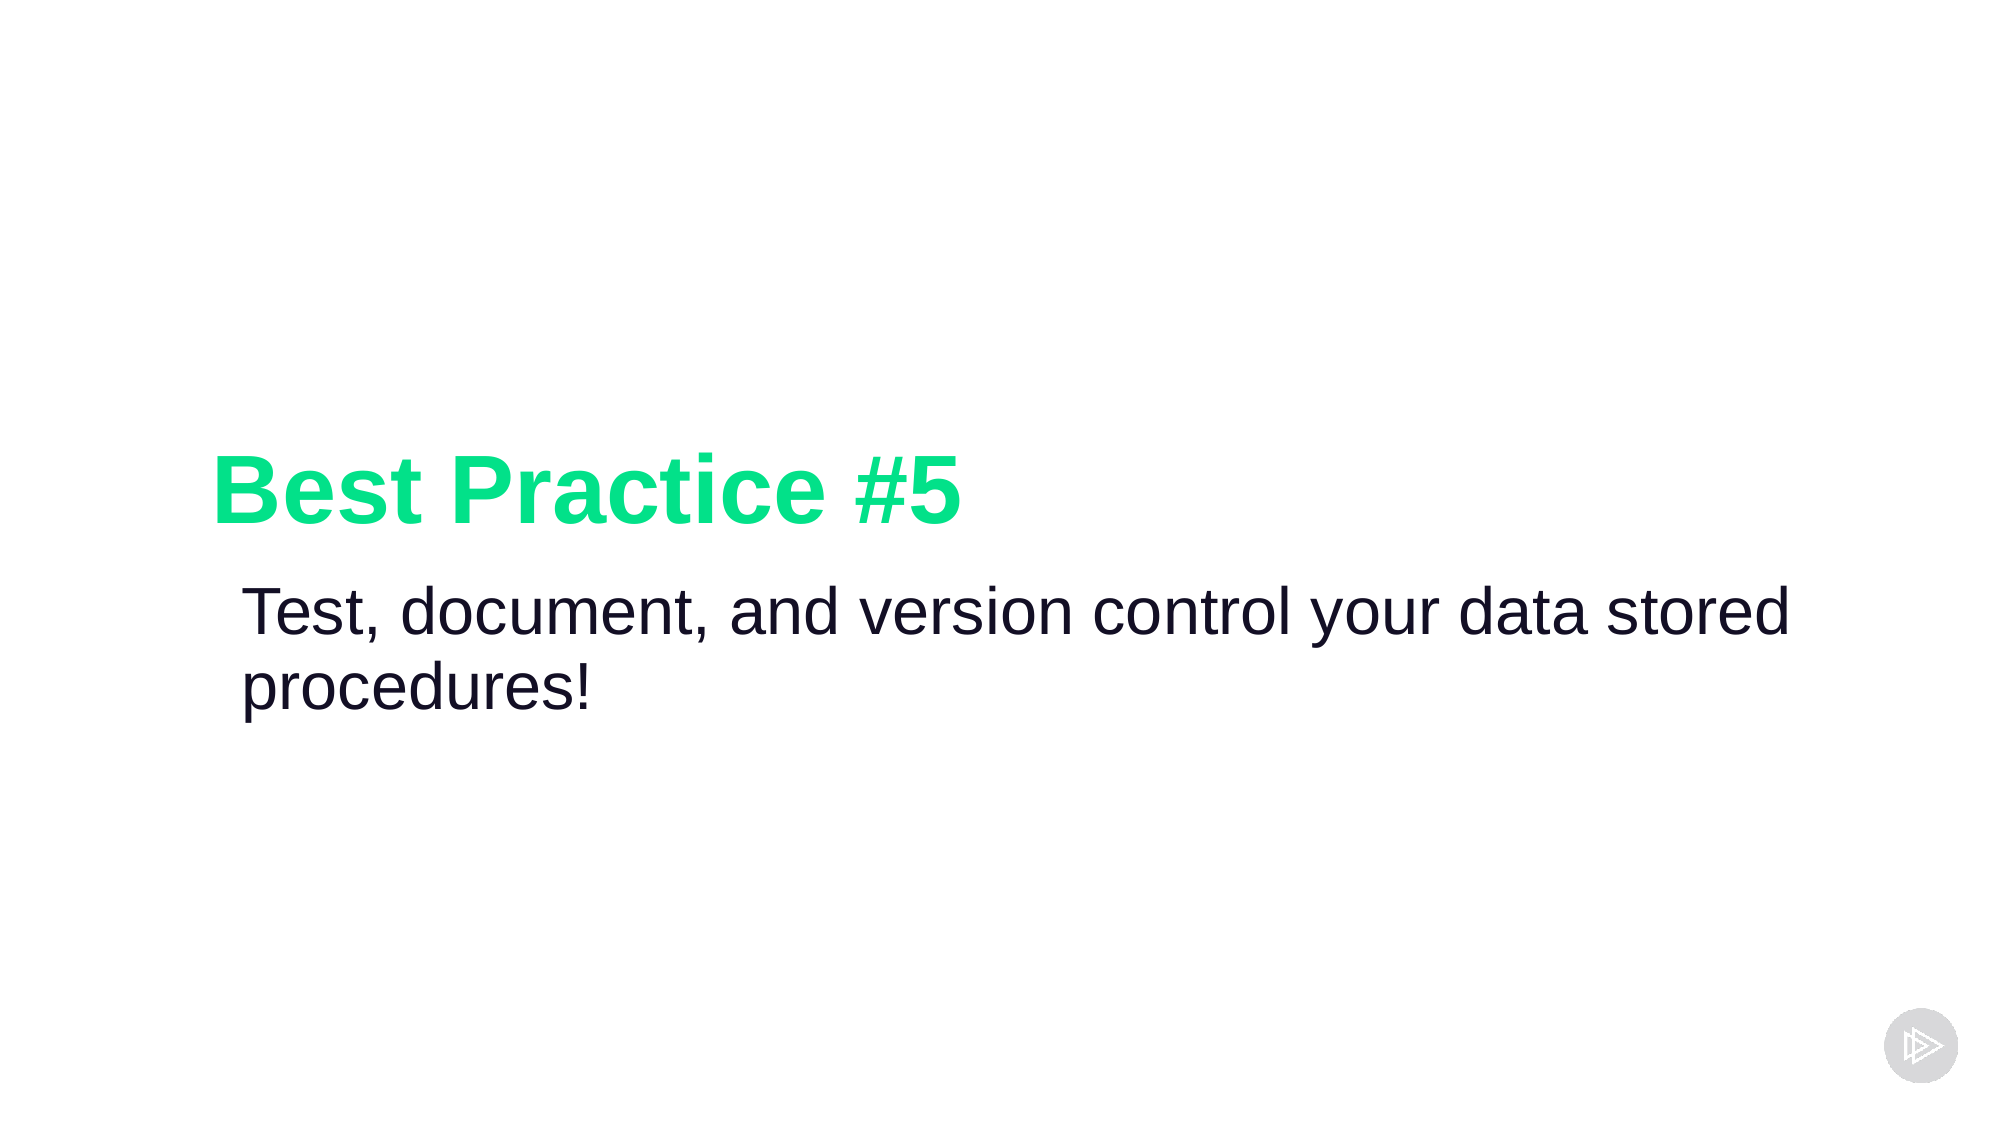

Best Practice #5
Test, document, and version control your data stored procedures!